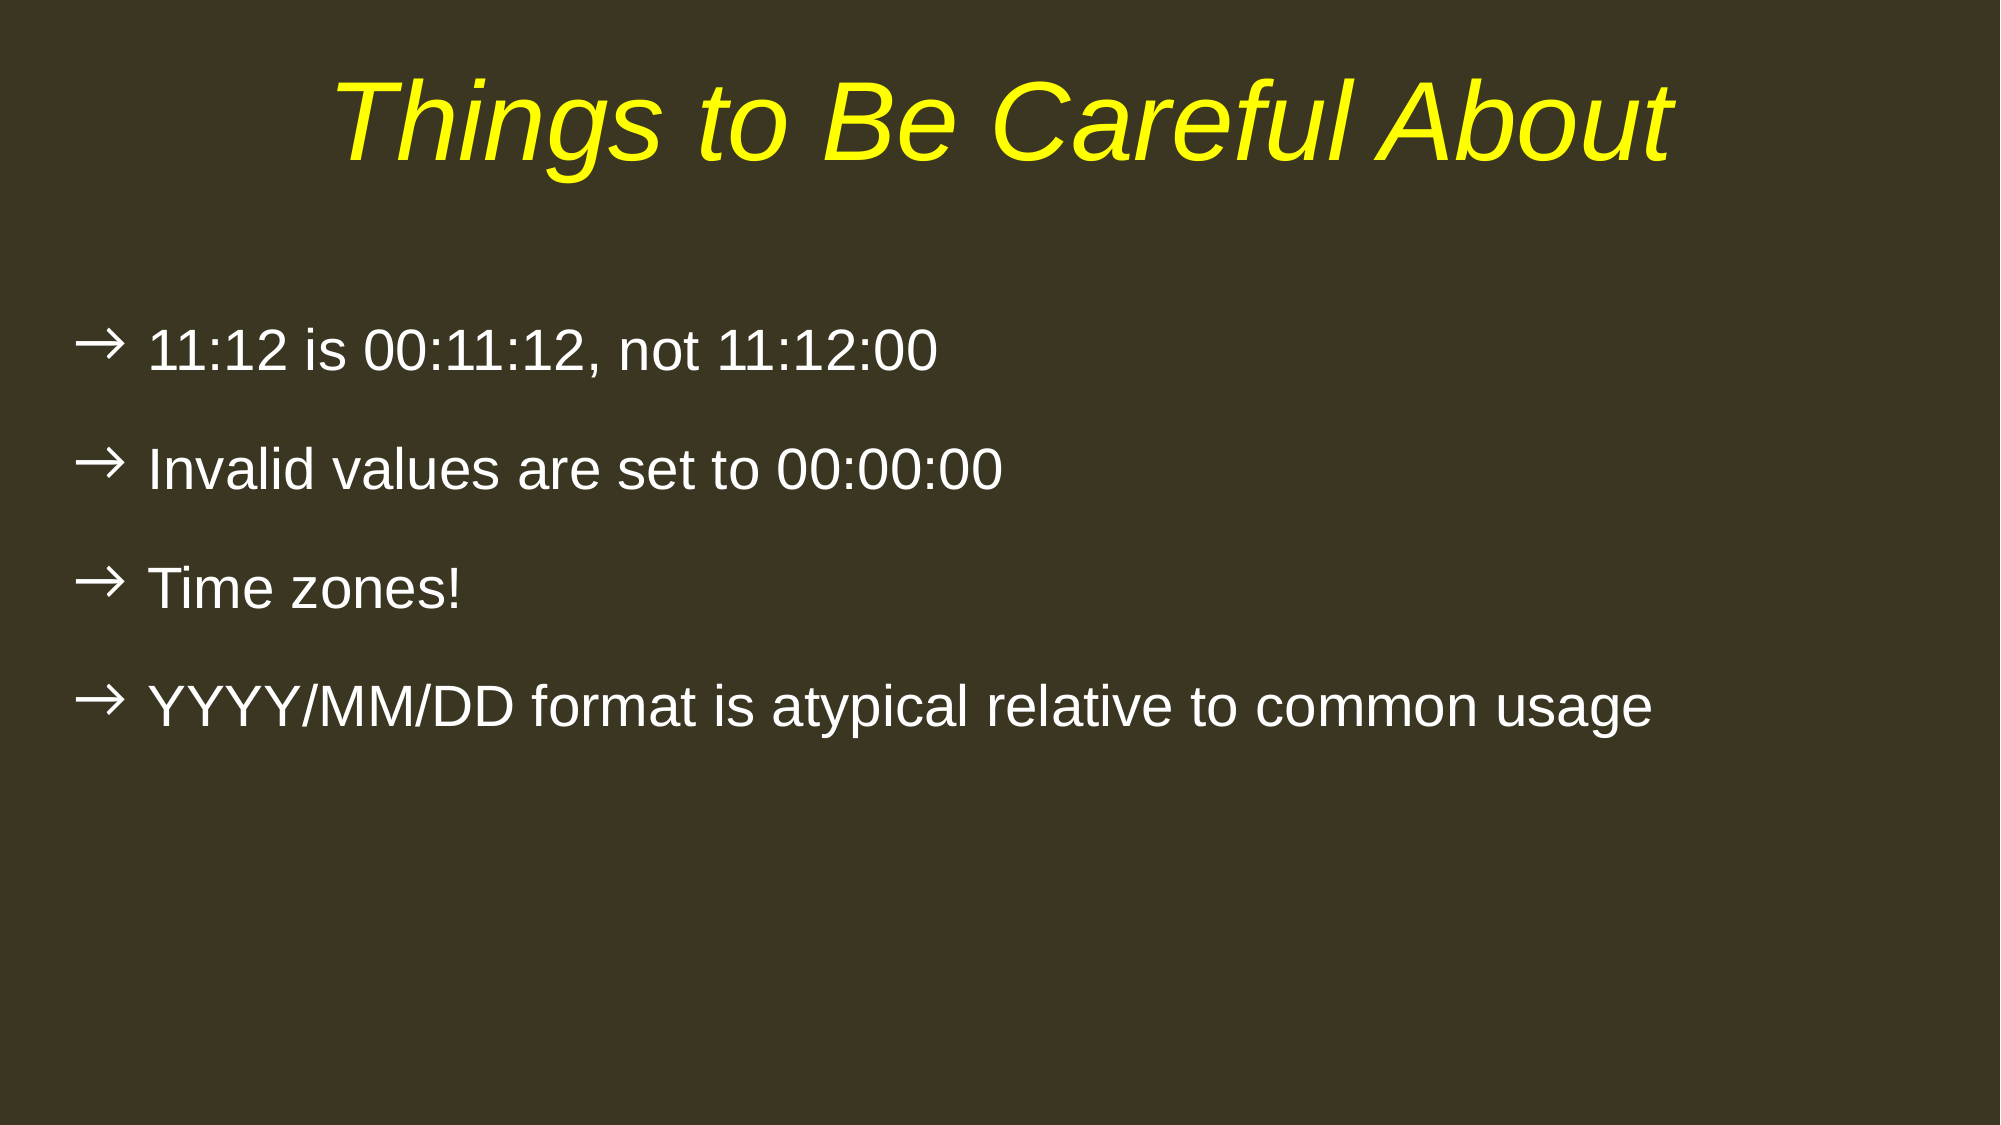

# Things to Be Careful About
11:12 is 00:11:12, not 11:12:00
Invalid values are set to 00:00:00
Time zones!
YYYY/MM/DD format is atypical relative to common usage